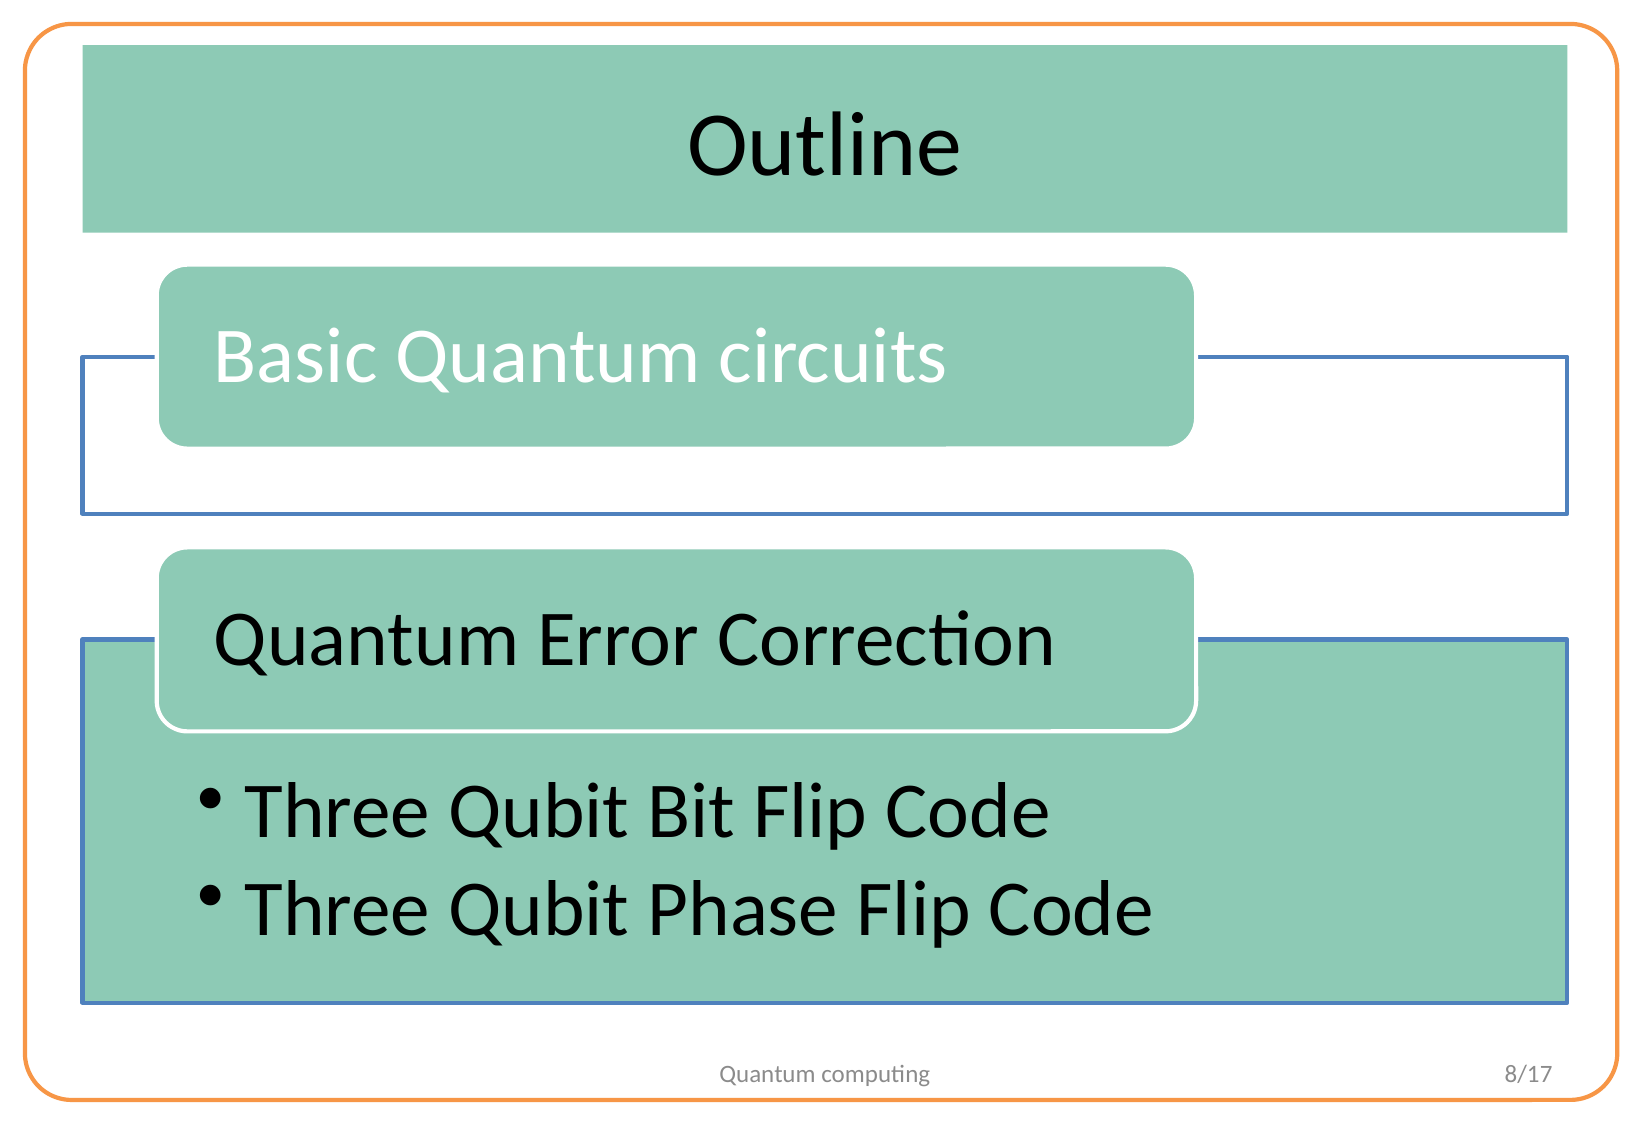

# Outline
Basic Quantum circuits
Three Qubit Bit Flip Code
Three Qubit Phase Flip Code
Quantum Error Correction
Quantum computing
8/17